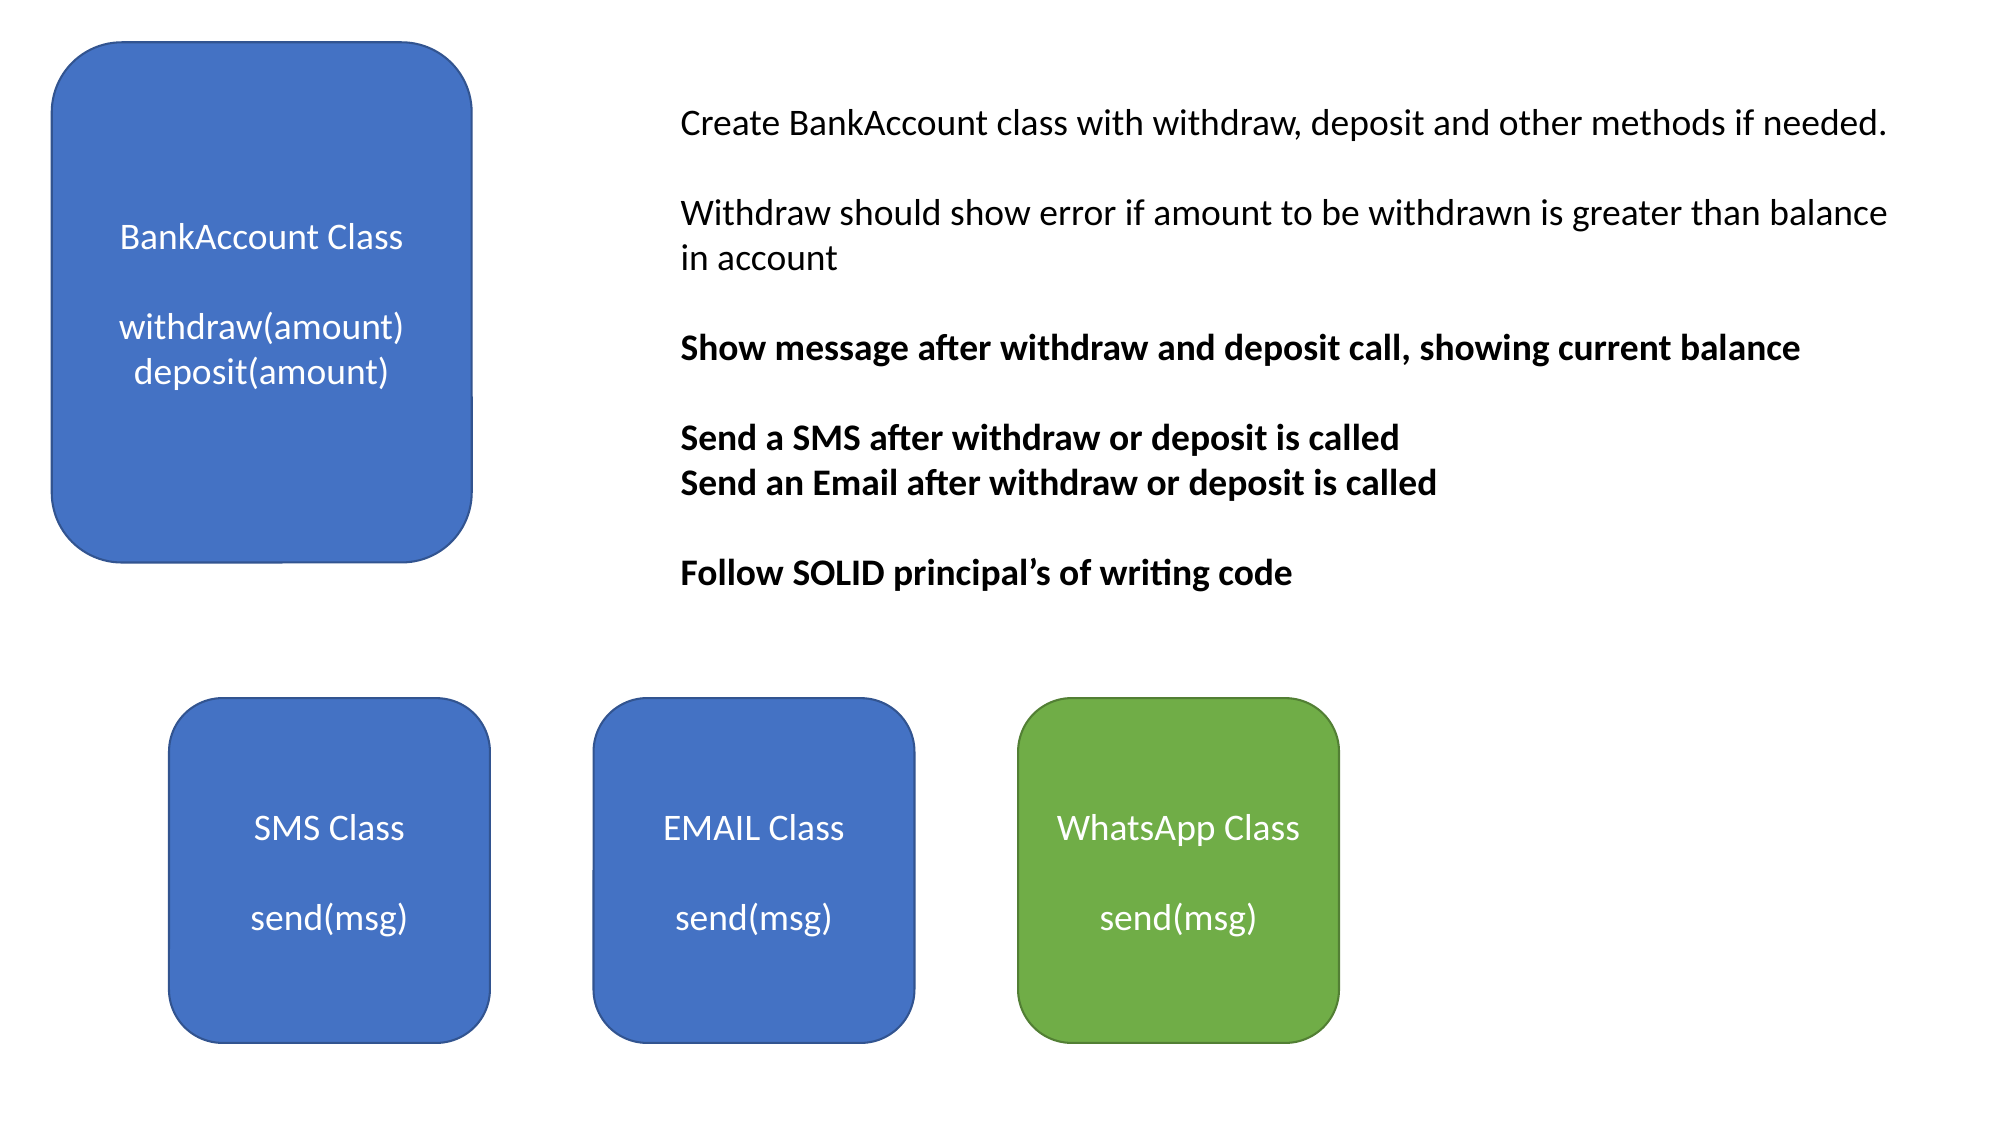

BankAccount Class

withdraw(amount)
deposit(amount)
Create BankAccount class with withdraw, deposit and other methods if needed.

Withdraw should show error if amount to be withdrawn is greater than balance
in account

Show message after withdraw and deposit call, showing current balance

Send a SMS after withdraw or deposit is called
Send an Email after withdraw or deposit is called

Follow SOLID principal’s of writing code
SMS Class

send(msg)
EMAIL Class

send(msg)
WhatsApp Class

send(msg)